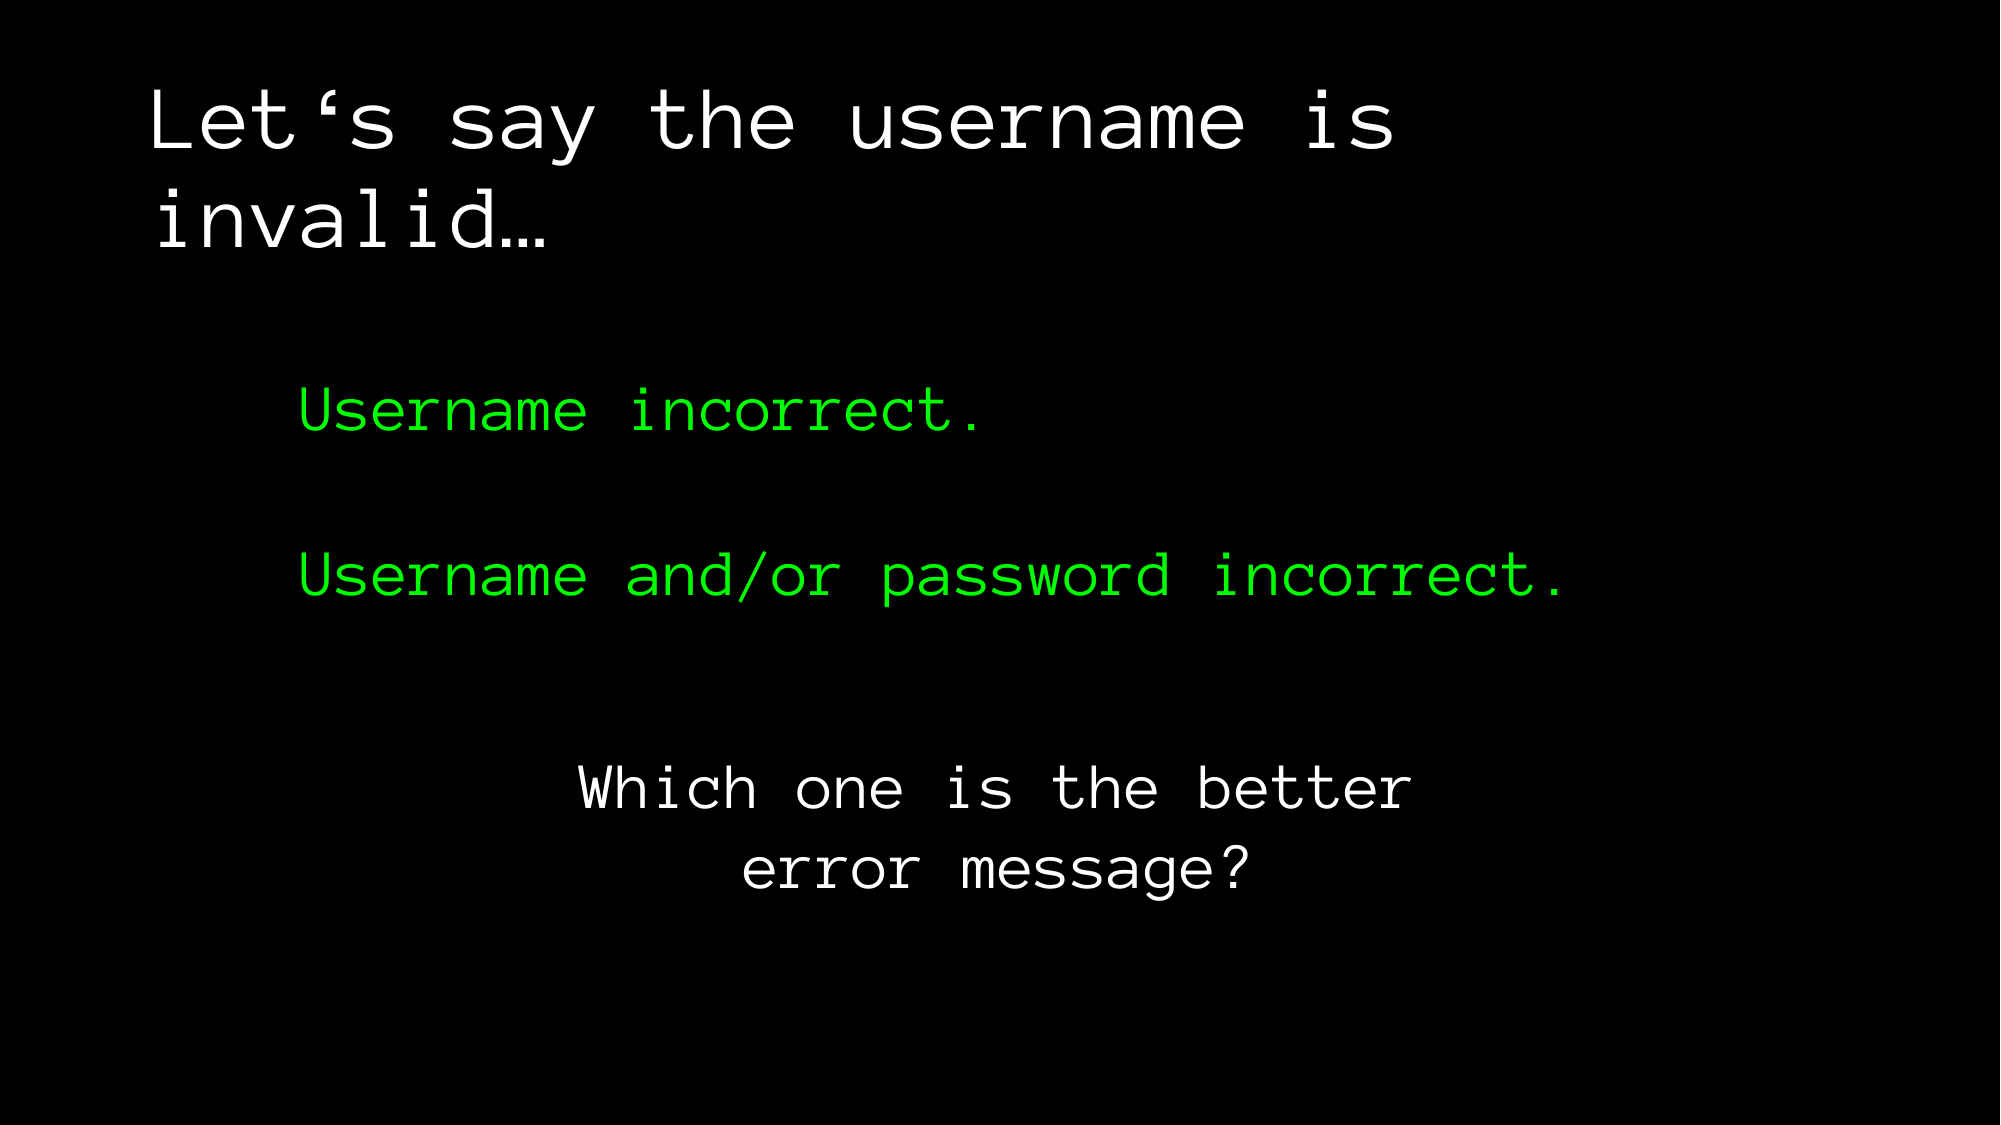

Let‘s say the username is invalid…
Username incorrect.
Username and/or password incorrect.
Which one is the better
error message?